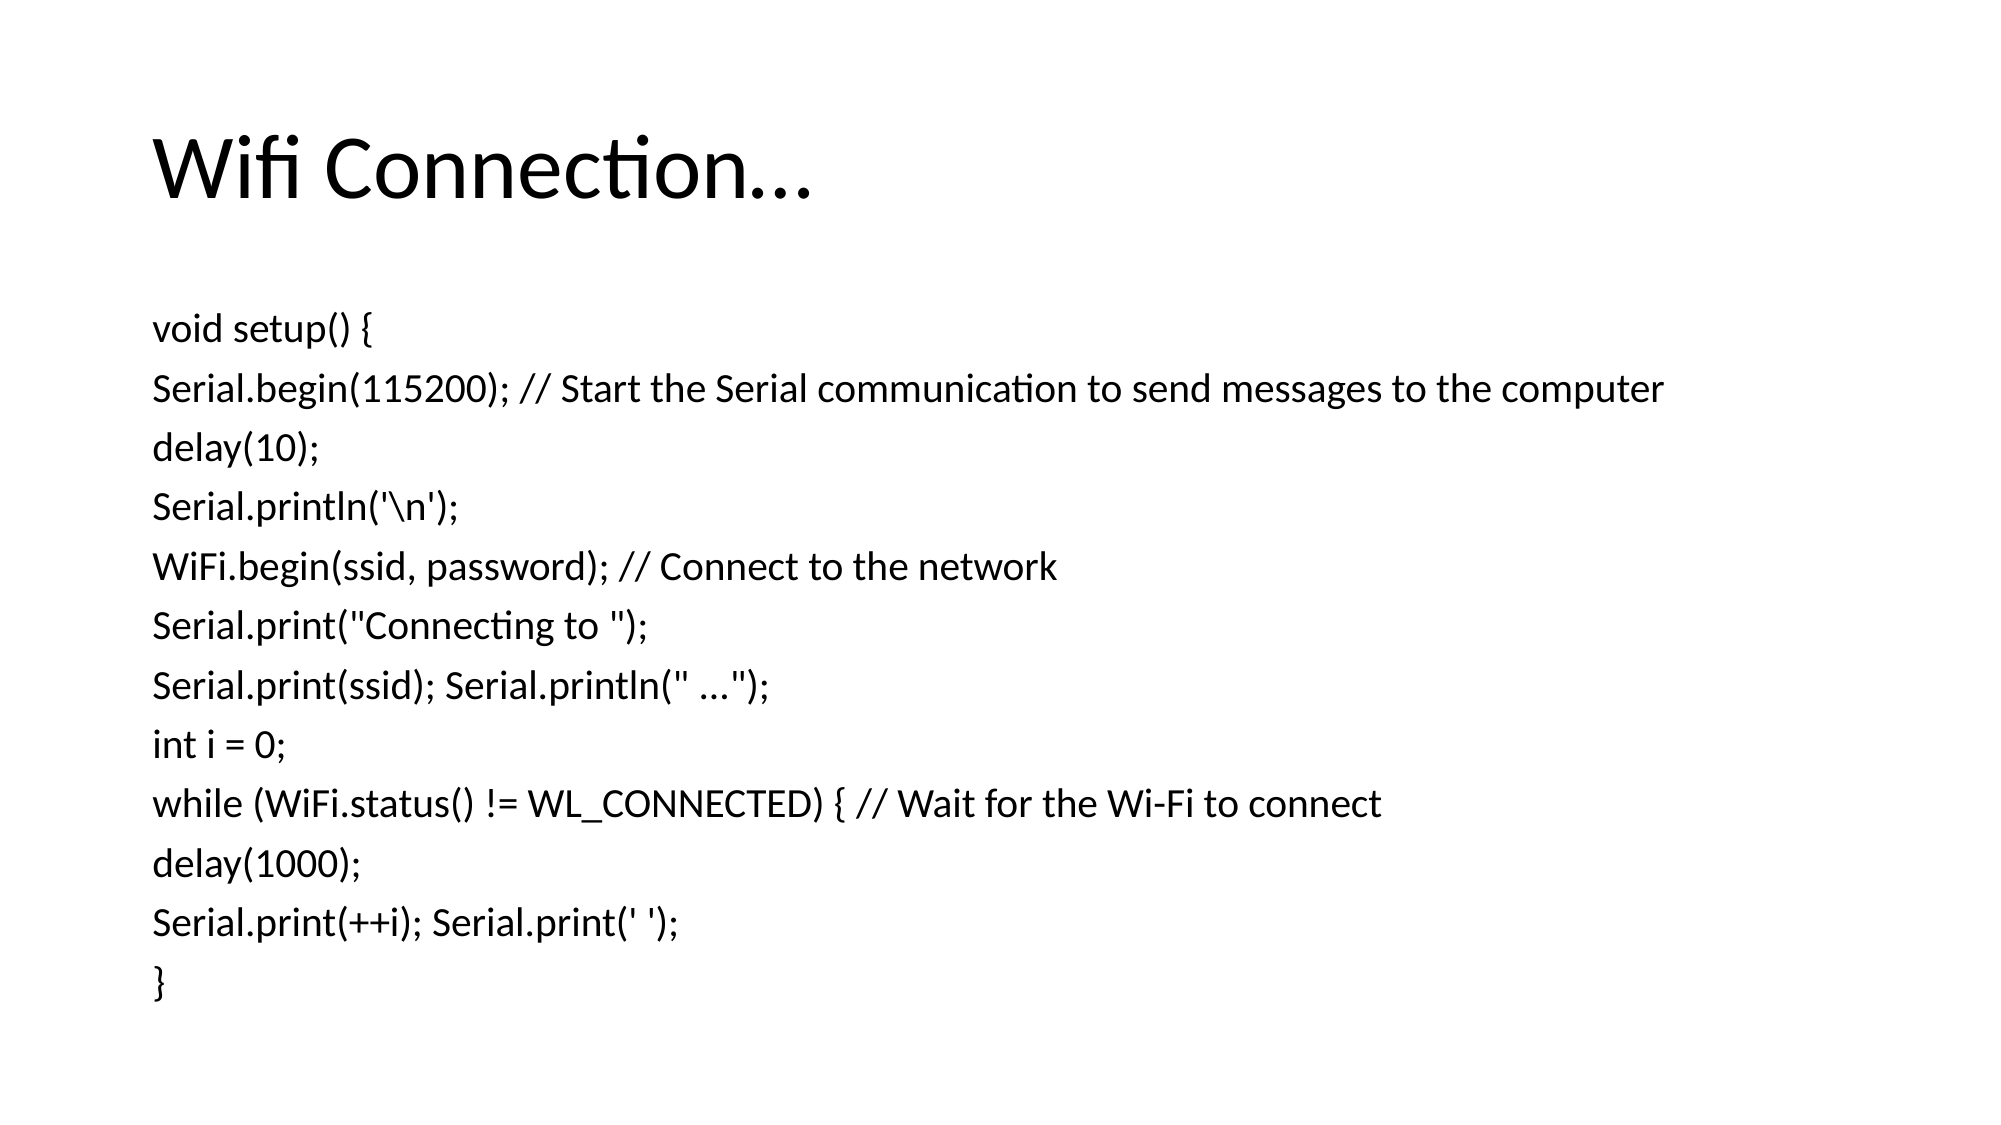

# Wifi Connection…
void setup() {
Serial.begin(115200); // Start the Serial communication to send messages to the computer
delay(10);
Serial.println('\n');
WiFi.begin(ssid, password); // Connect to the network
Serial.print("Connecting to ");
Serial.print(ssid); Serial.println(" ...");
int i = 0;
while (WiFi.status() != WL_CONNECTED) { // Wait for the Wi-Fi to connect
delay(1000);
Serial.print(++i); Serial.print(' ');
}